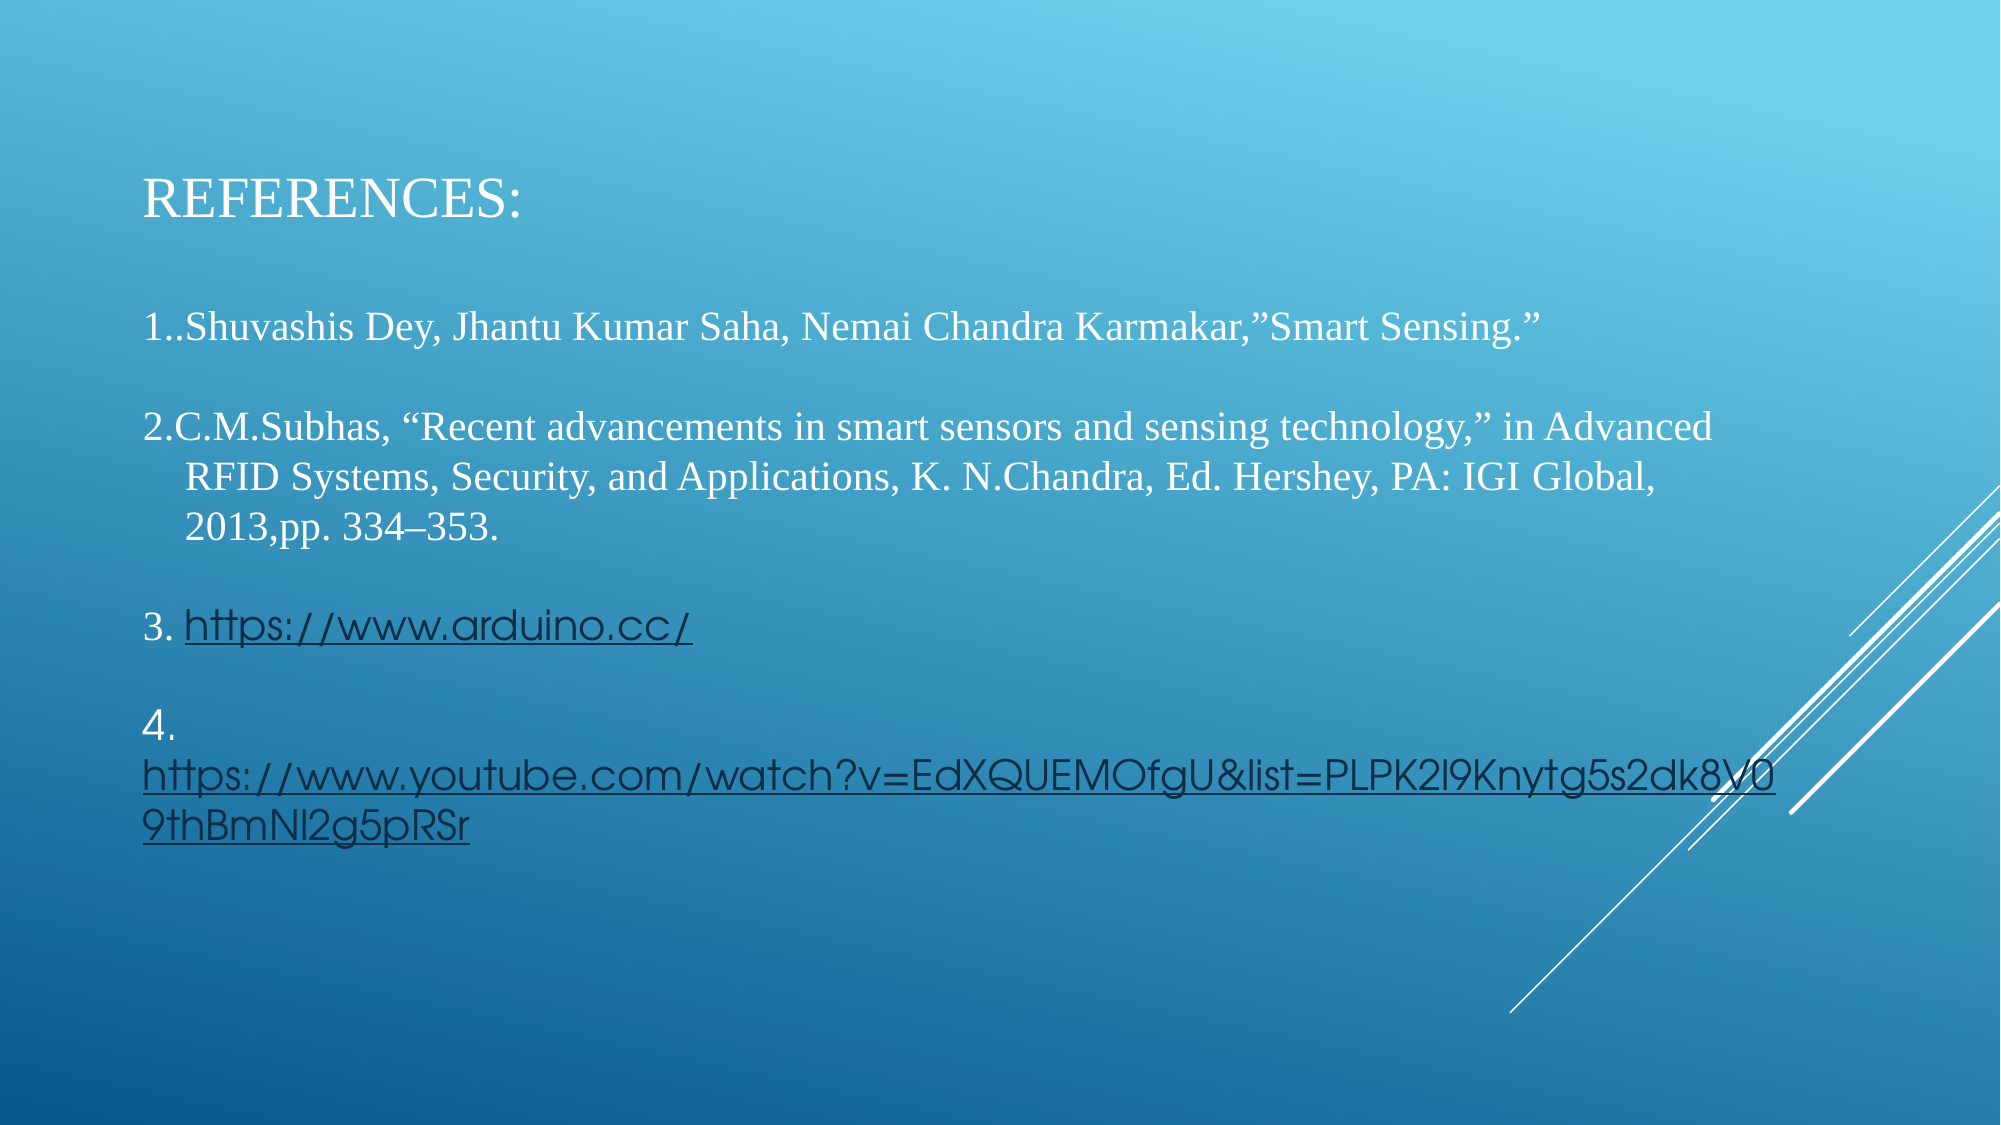

REFERENCES:

1..Shuvashis Dey, Jhantu Kumar Saha, Nemai Chandra Karmakar,”Smart Sensing.”

2.C.M.Subhas, “Recent advancements in smart sensors and sensing technology,” in Advanced
    RFID Systems, Security, and Applications, K. N.Chandra, Ed. Hershey, PA: IGI Global,
    2013,pp. 334–353.

3. https://www.arduino.cc/

4.https://www.youtube.com/watch?v=EdXQUEMOfgU&list=PLPK2l9Knytg5s2dk8V0
9thBmNl2g5pRSr